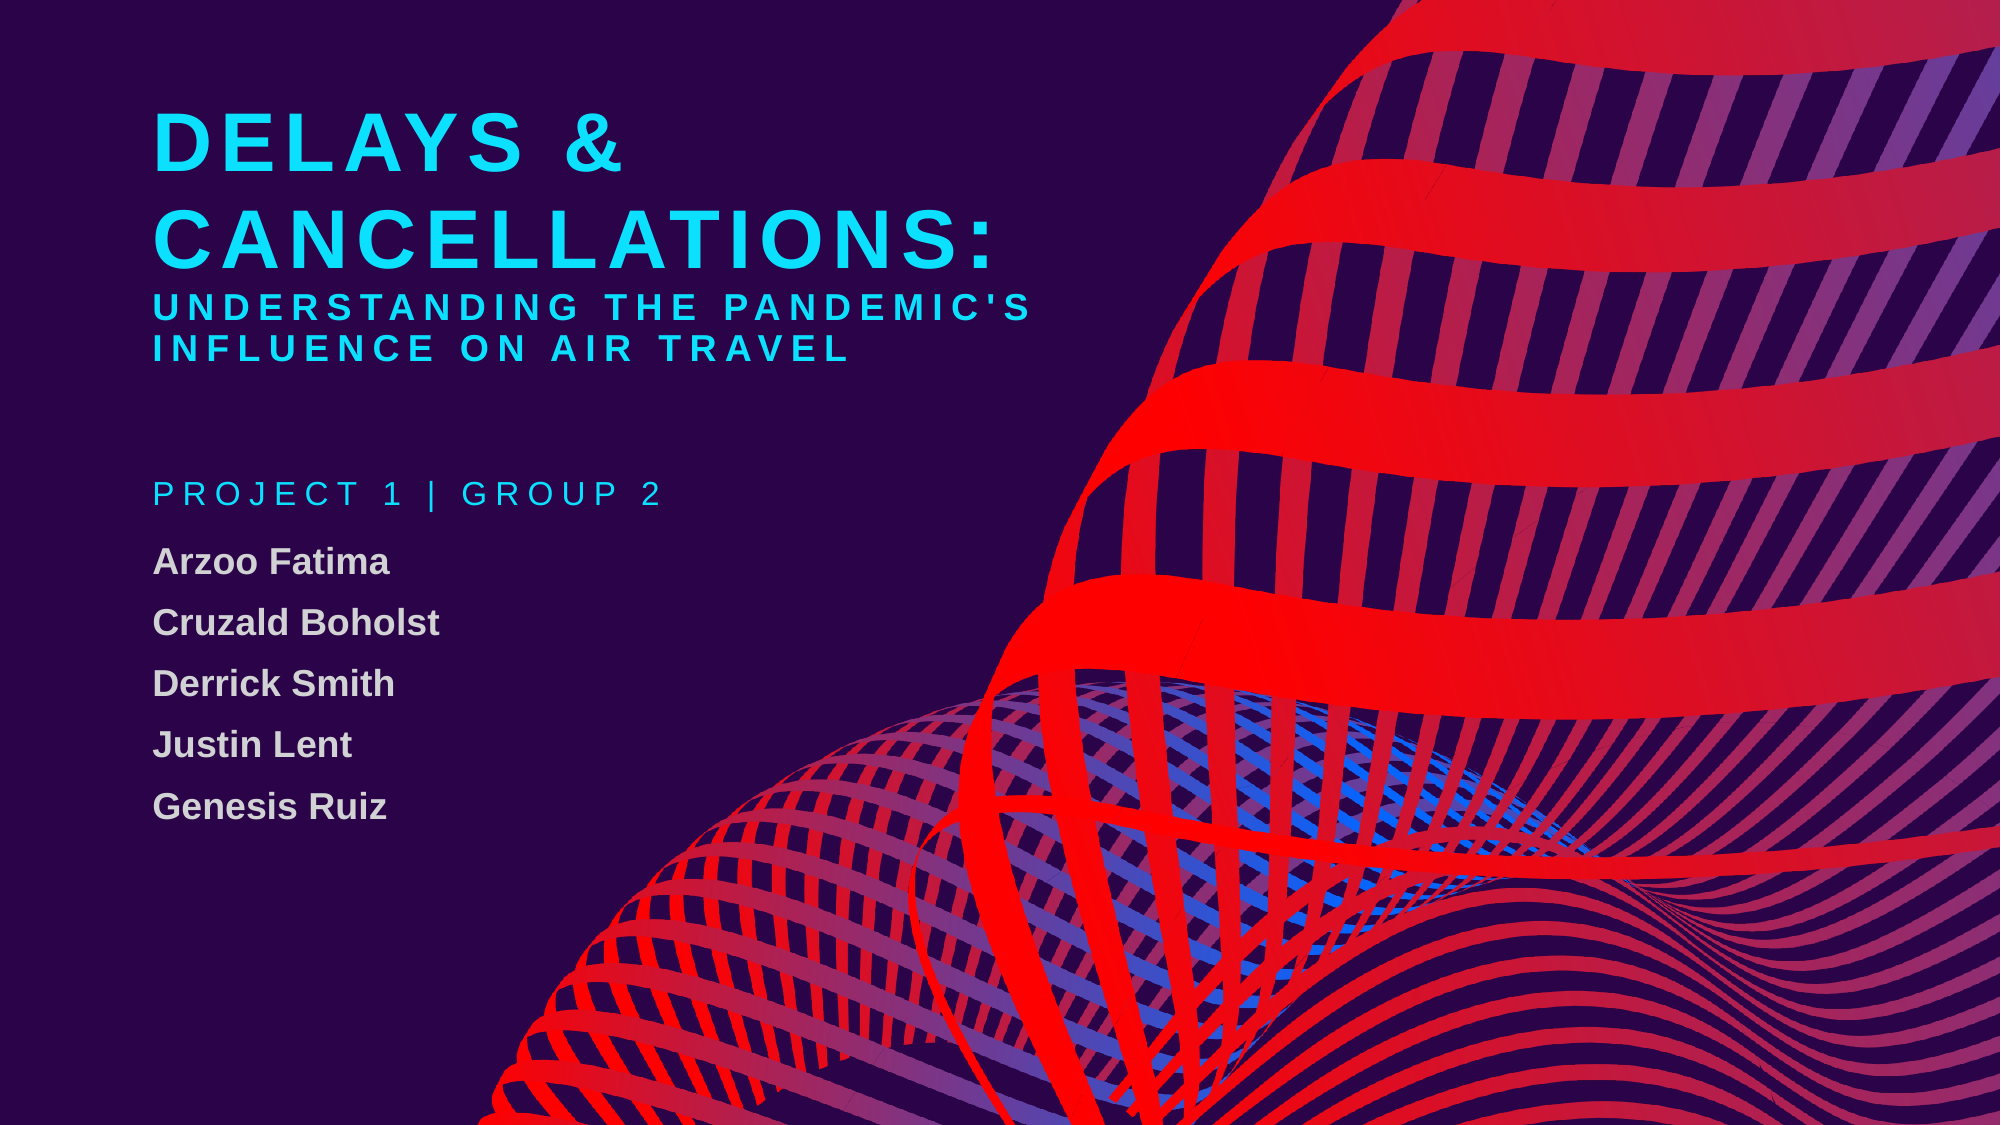

# DELAYS & CANCELLATIONS: UNDERSTANDING THE PANDEMIC'S INFLUENCE ON AIR TRAVEL PROJECT 1 | GROUP 2
Arzoo Fatima
Cruzald Boholst
Derrick Smith
Justin Lent
Genesis Ruiz